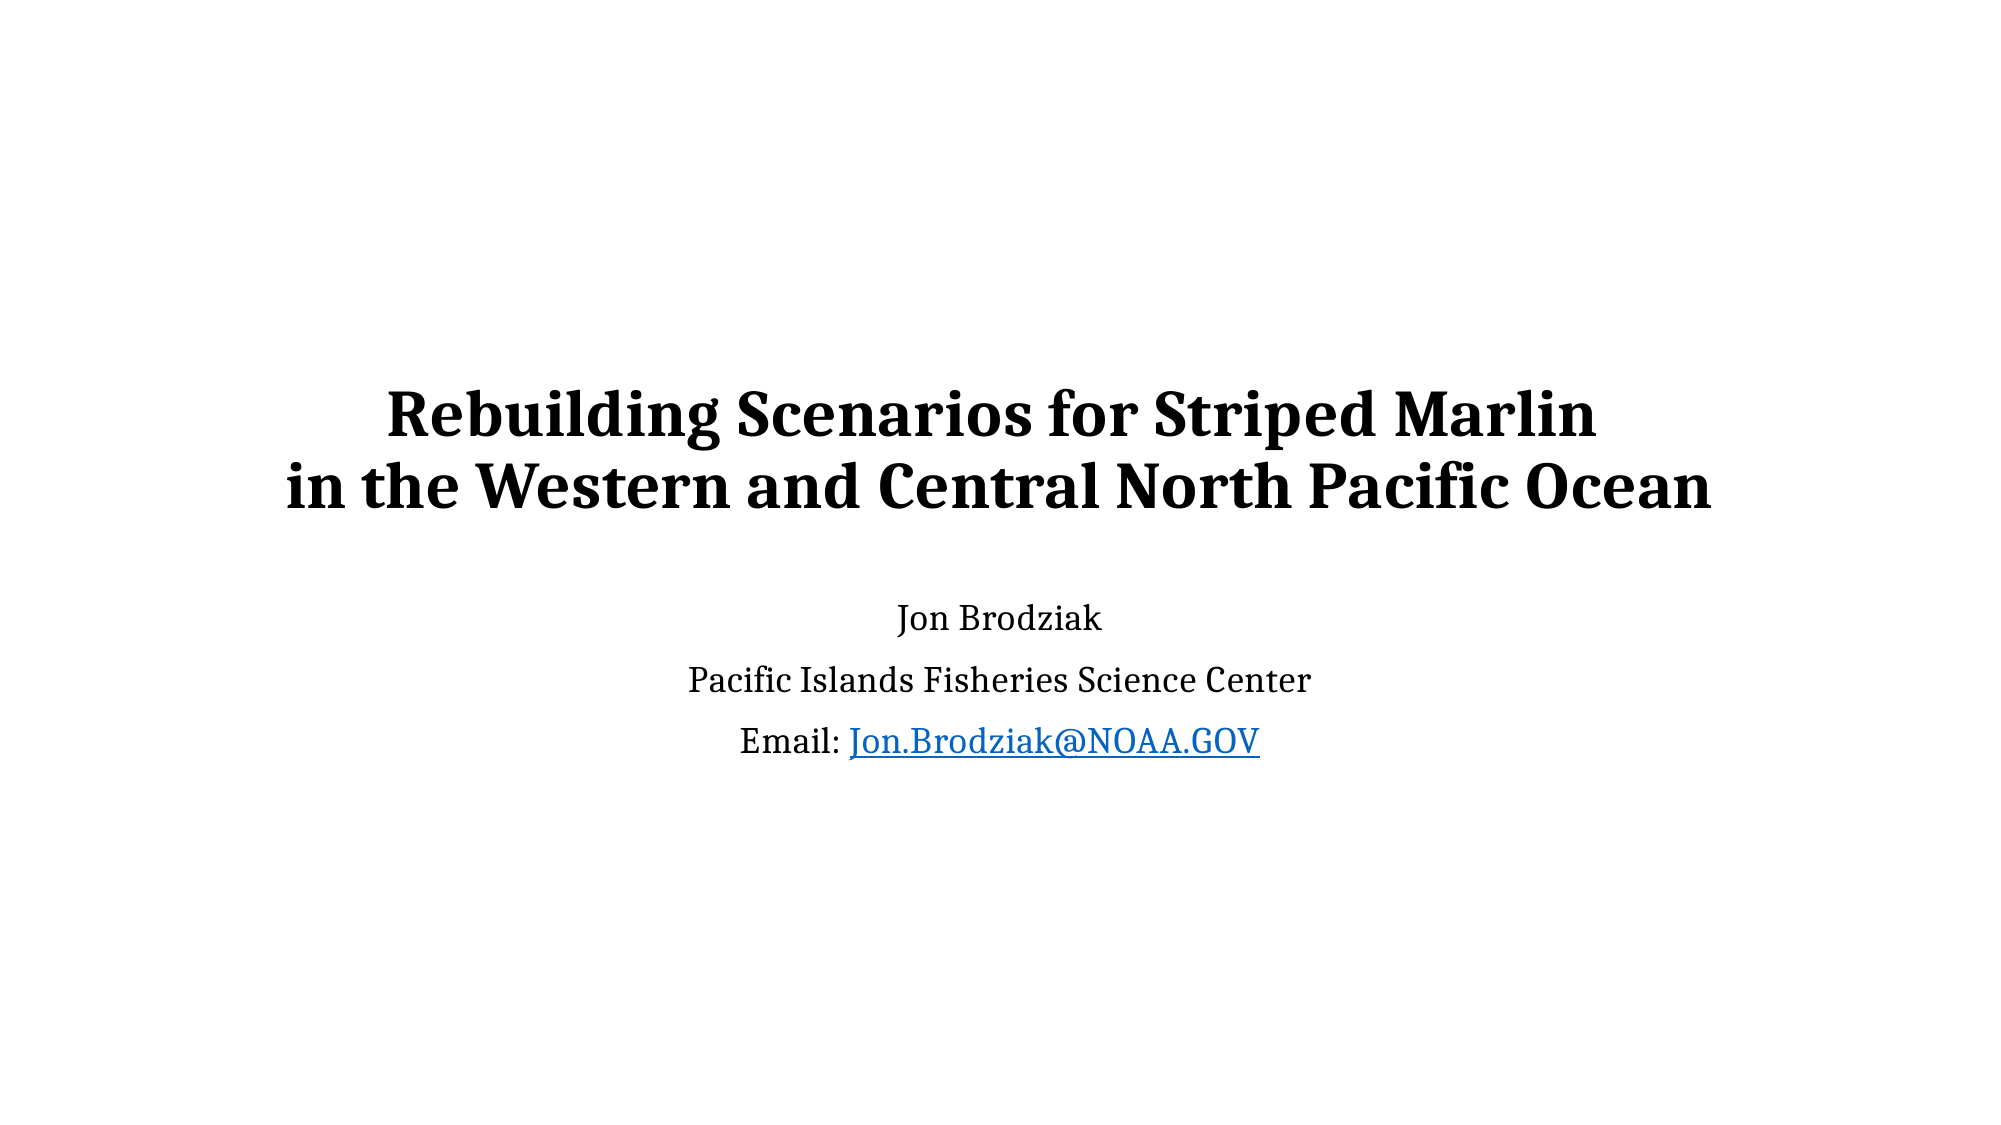

# Rebuilding Scenarios for Striped Marlin in the Western and Central North Pacific Ocean
Jon Brodziak
Pacific Islands Fisheries Science Center
Email: Jon.Brodziak@NOAA.GOV